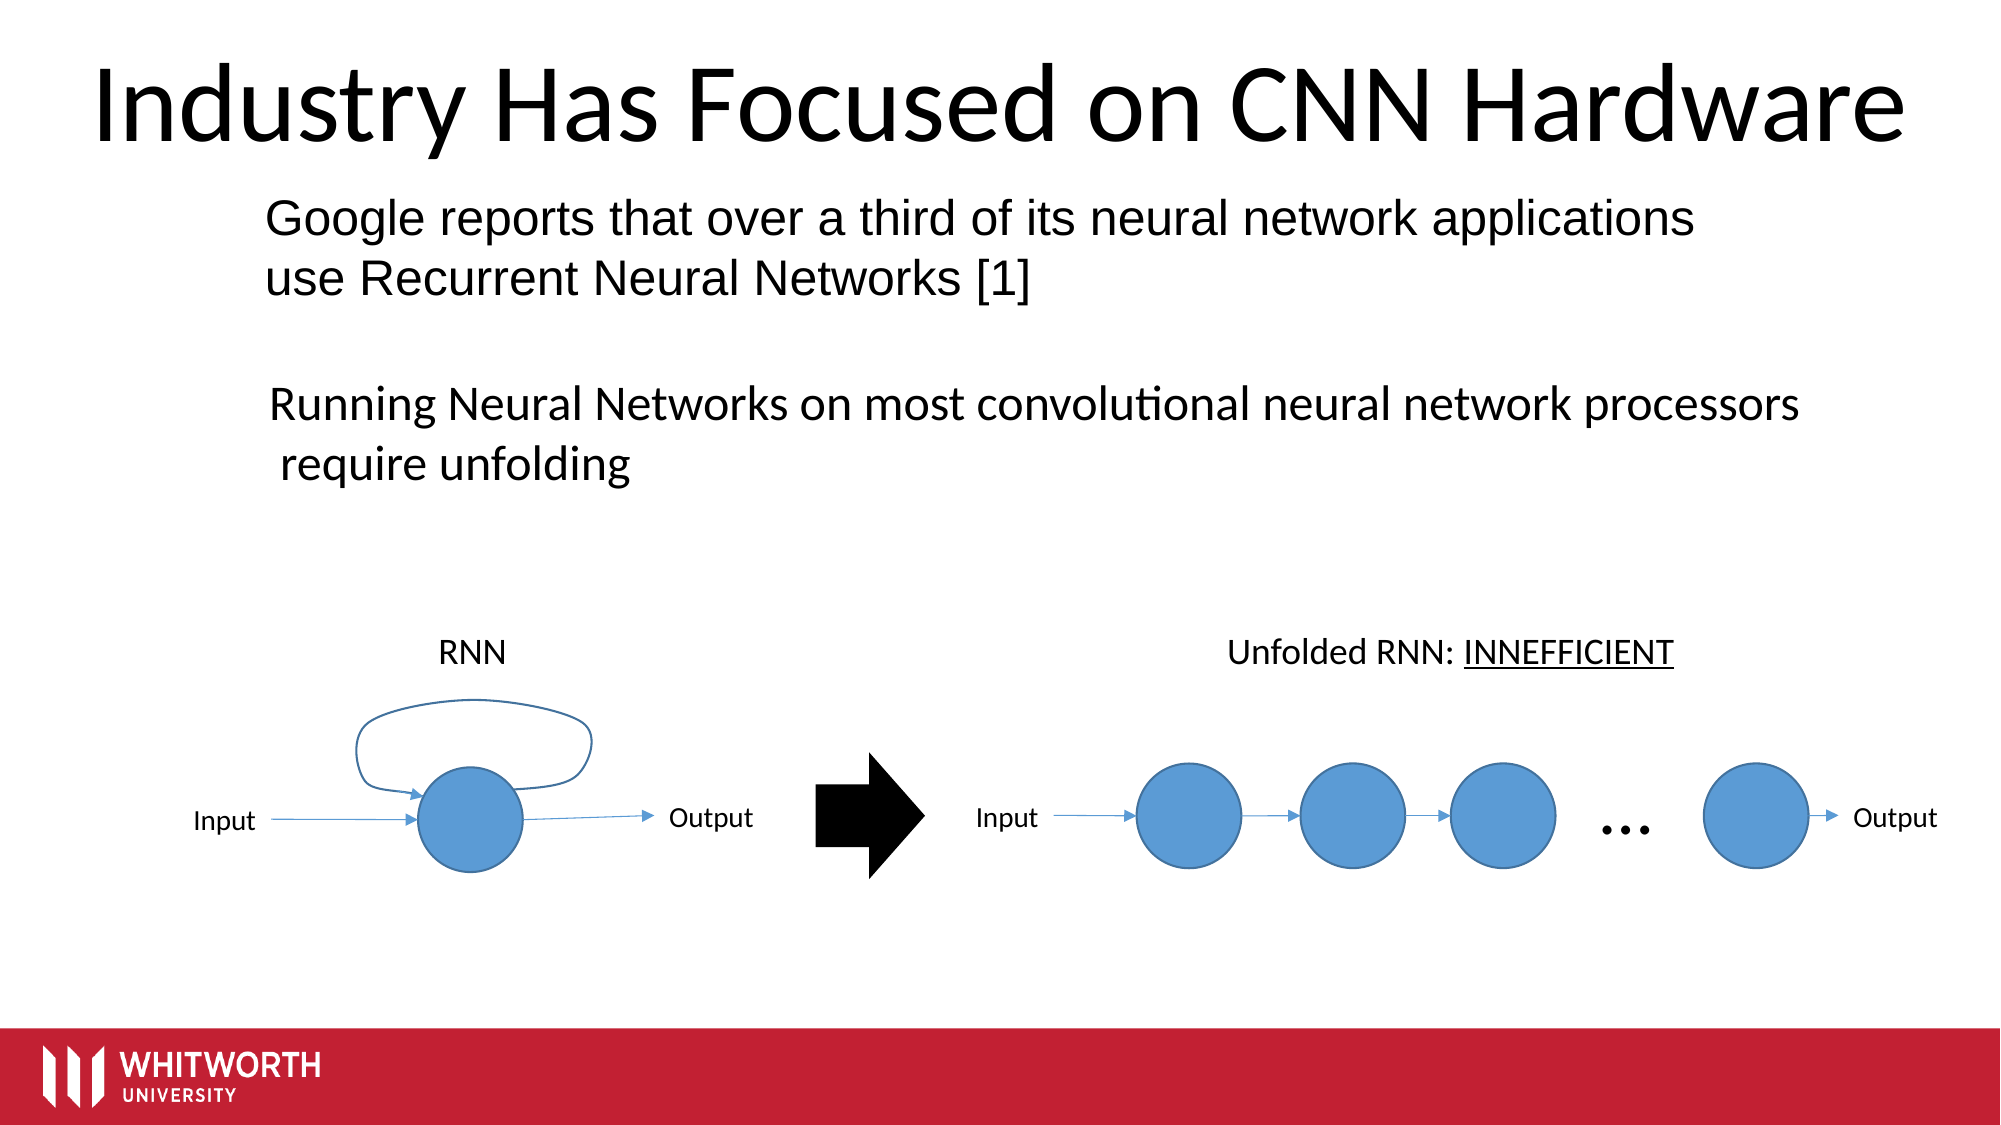

# Industry Has Focused on CNN Hardware
Google reports that over a third of its neural network applications use Recurrent Neural Networks [1]
Running Neural Networks on most convolutional neural network processors
 require unfolding
Unfolded RNN: INNEFFICIENT
RNN

…

Output
Input
Output
Input